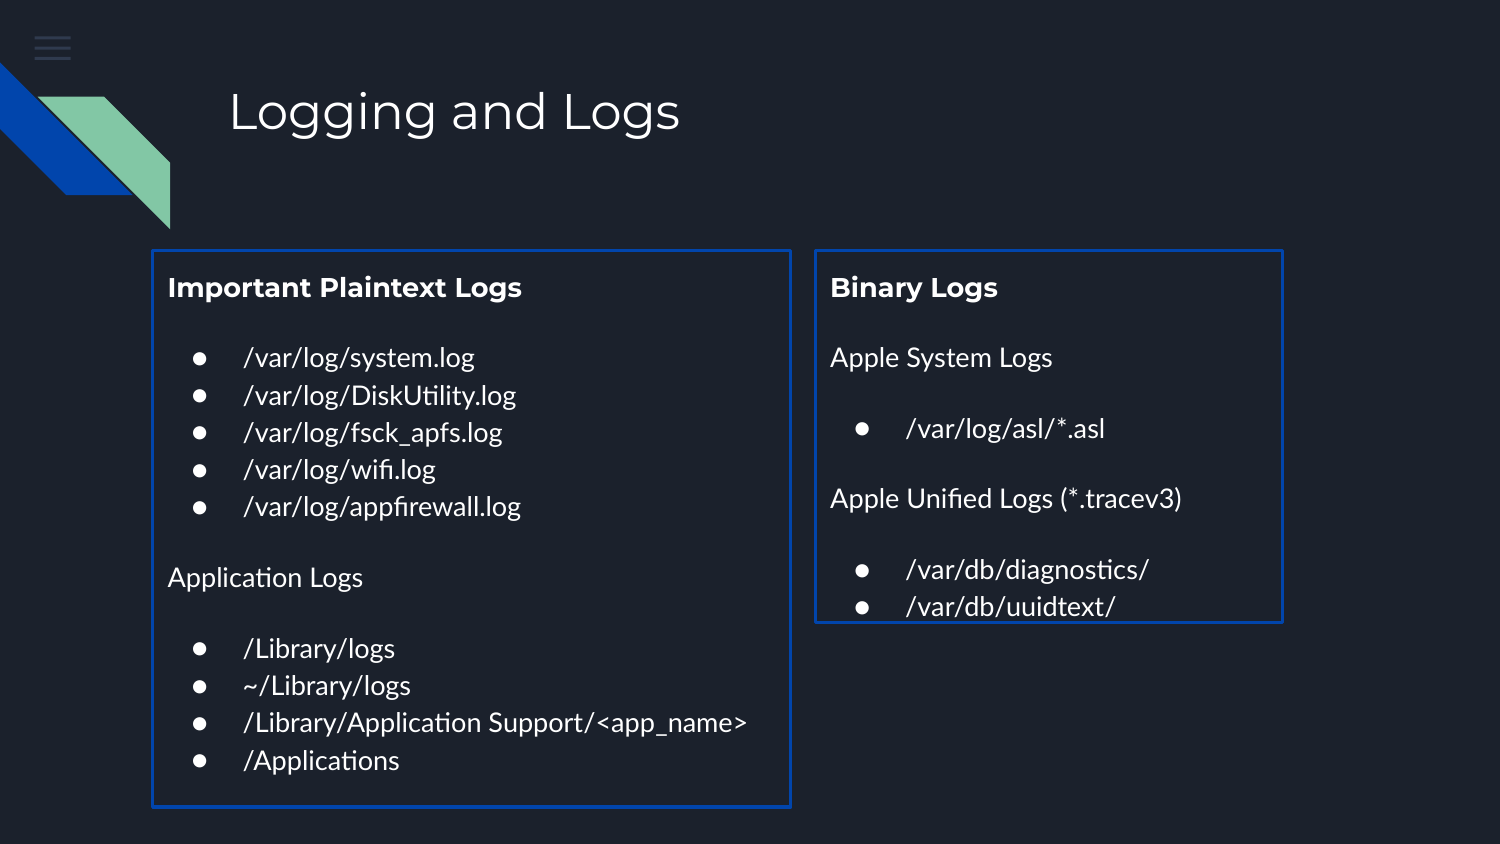

# Logging and Logs
Important Plaintext Logs
/var/log/system.log
/var/log/DiskUtility.log
/var/log/fsck_apfs.log
/var/log/wifi.log
/var/log/appfirewall.log
Application Logs
/Library/logs
~/Library/logs
/Library/Application Support/<app_name>
/Applications

Binary Logs
Apple System Logs
/var/log/asl/*.asl
Apple Unified Logs (*.tracev3)
/var/db/diagnostics/
/var/db/uuidtext/